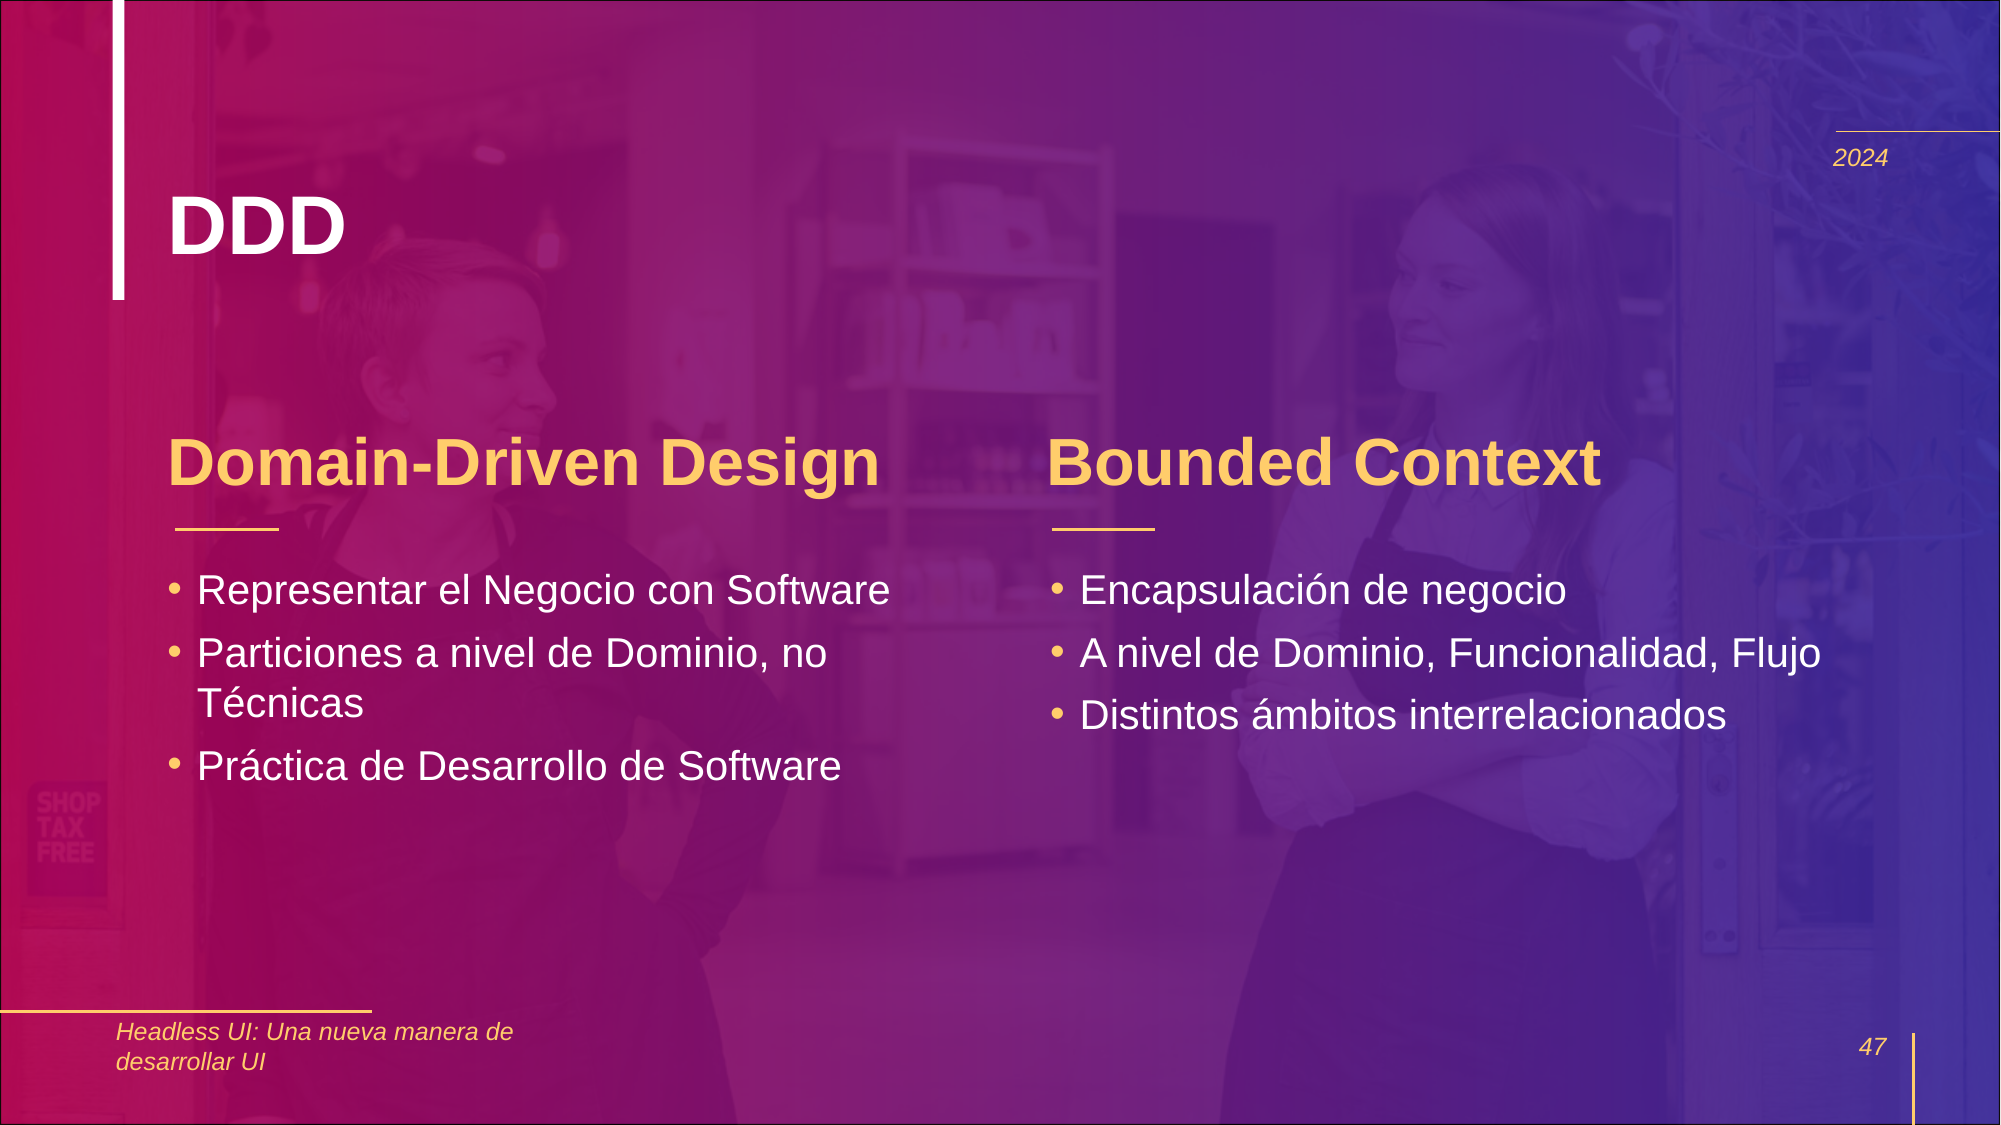

# DDD
2024
Domain-Driven Design
Bounded Context
Representar el Negocio con Software
Particiones a nivel de Dominio, no Técnicas
Práctica de Desarrollo de Software
Encapsulación de negocio
A nivel de Dominio, Funcionalidad, Flujo
Distintos ámbitos interrelacionados
Headless UI: Una nueva manera de desarrollar UI
47